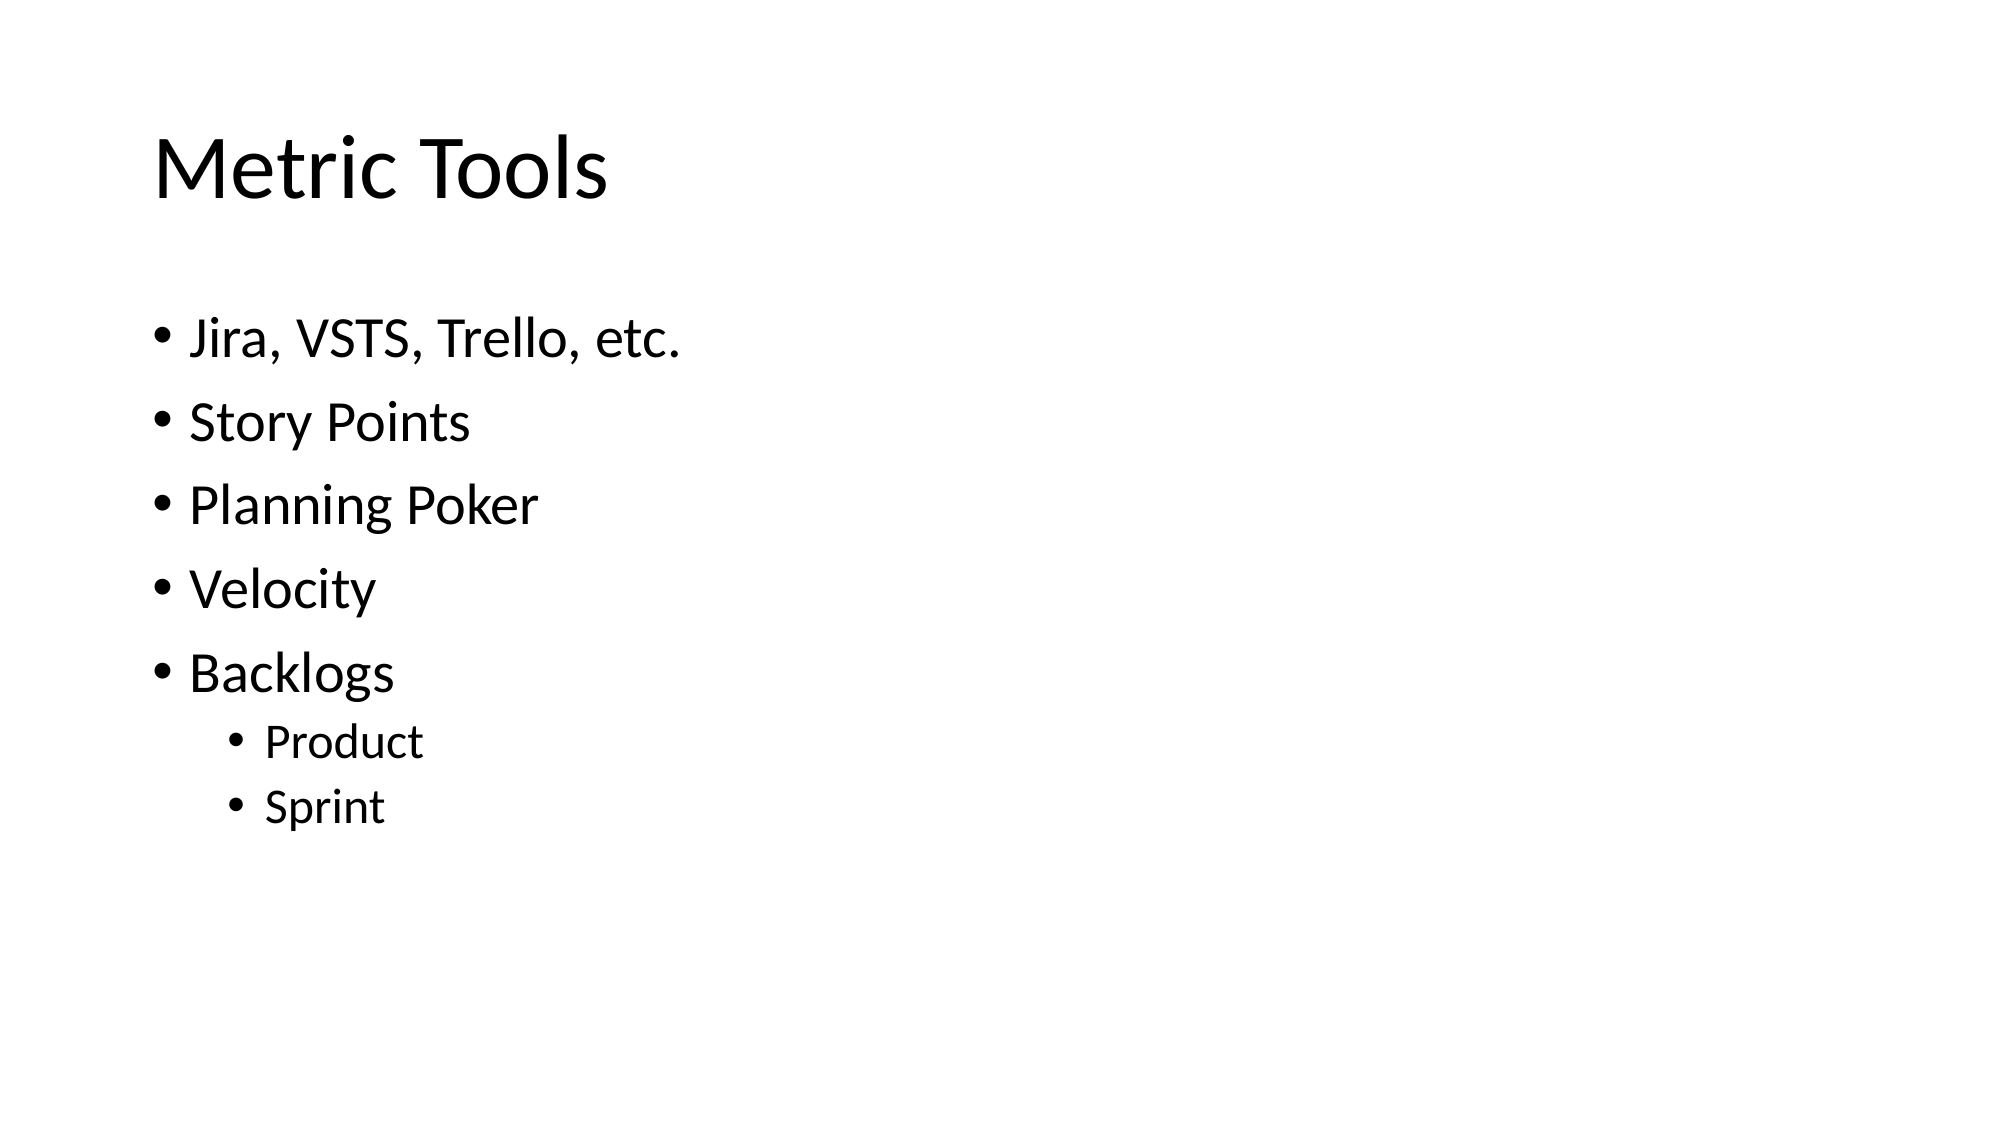

# Metric Tools
Jira, VSTS, Trello, etc.
Story Points
Planning Poker
Velocity
Backlogs
Product
Sprint